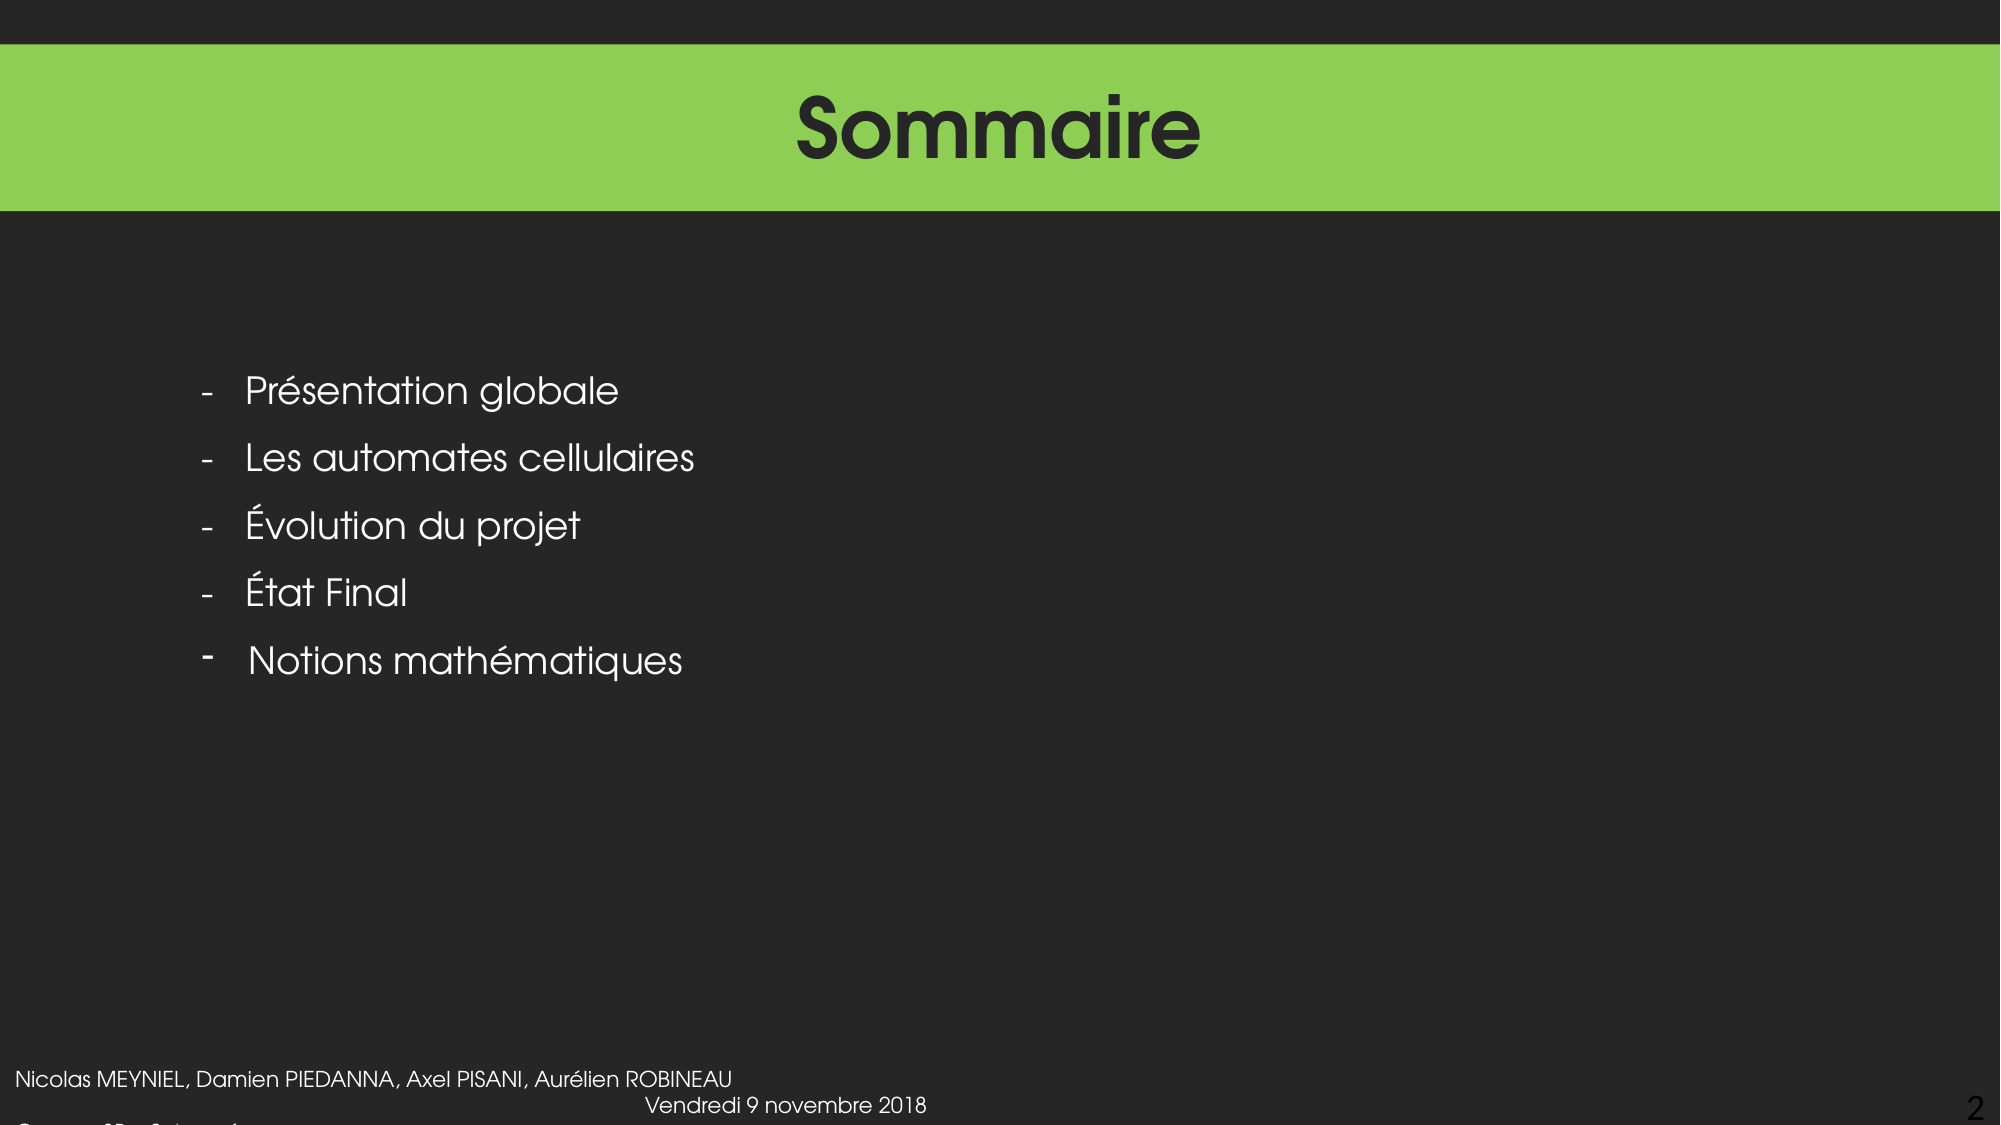

Sommaire
-   Présentation globale
-   Les automates cellulaires
-   Évolution du projet
-   État Final
Notions mathématiques

Nicolas MEYNIEL, Damien PIEDANNA, Axel PISANI, Aurélien ROBINEAU													     Vendredi 9 novembre 2018
Groupe 3B – 2nd année
2